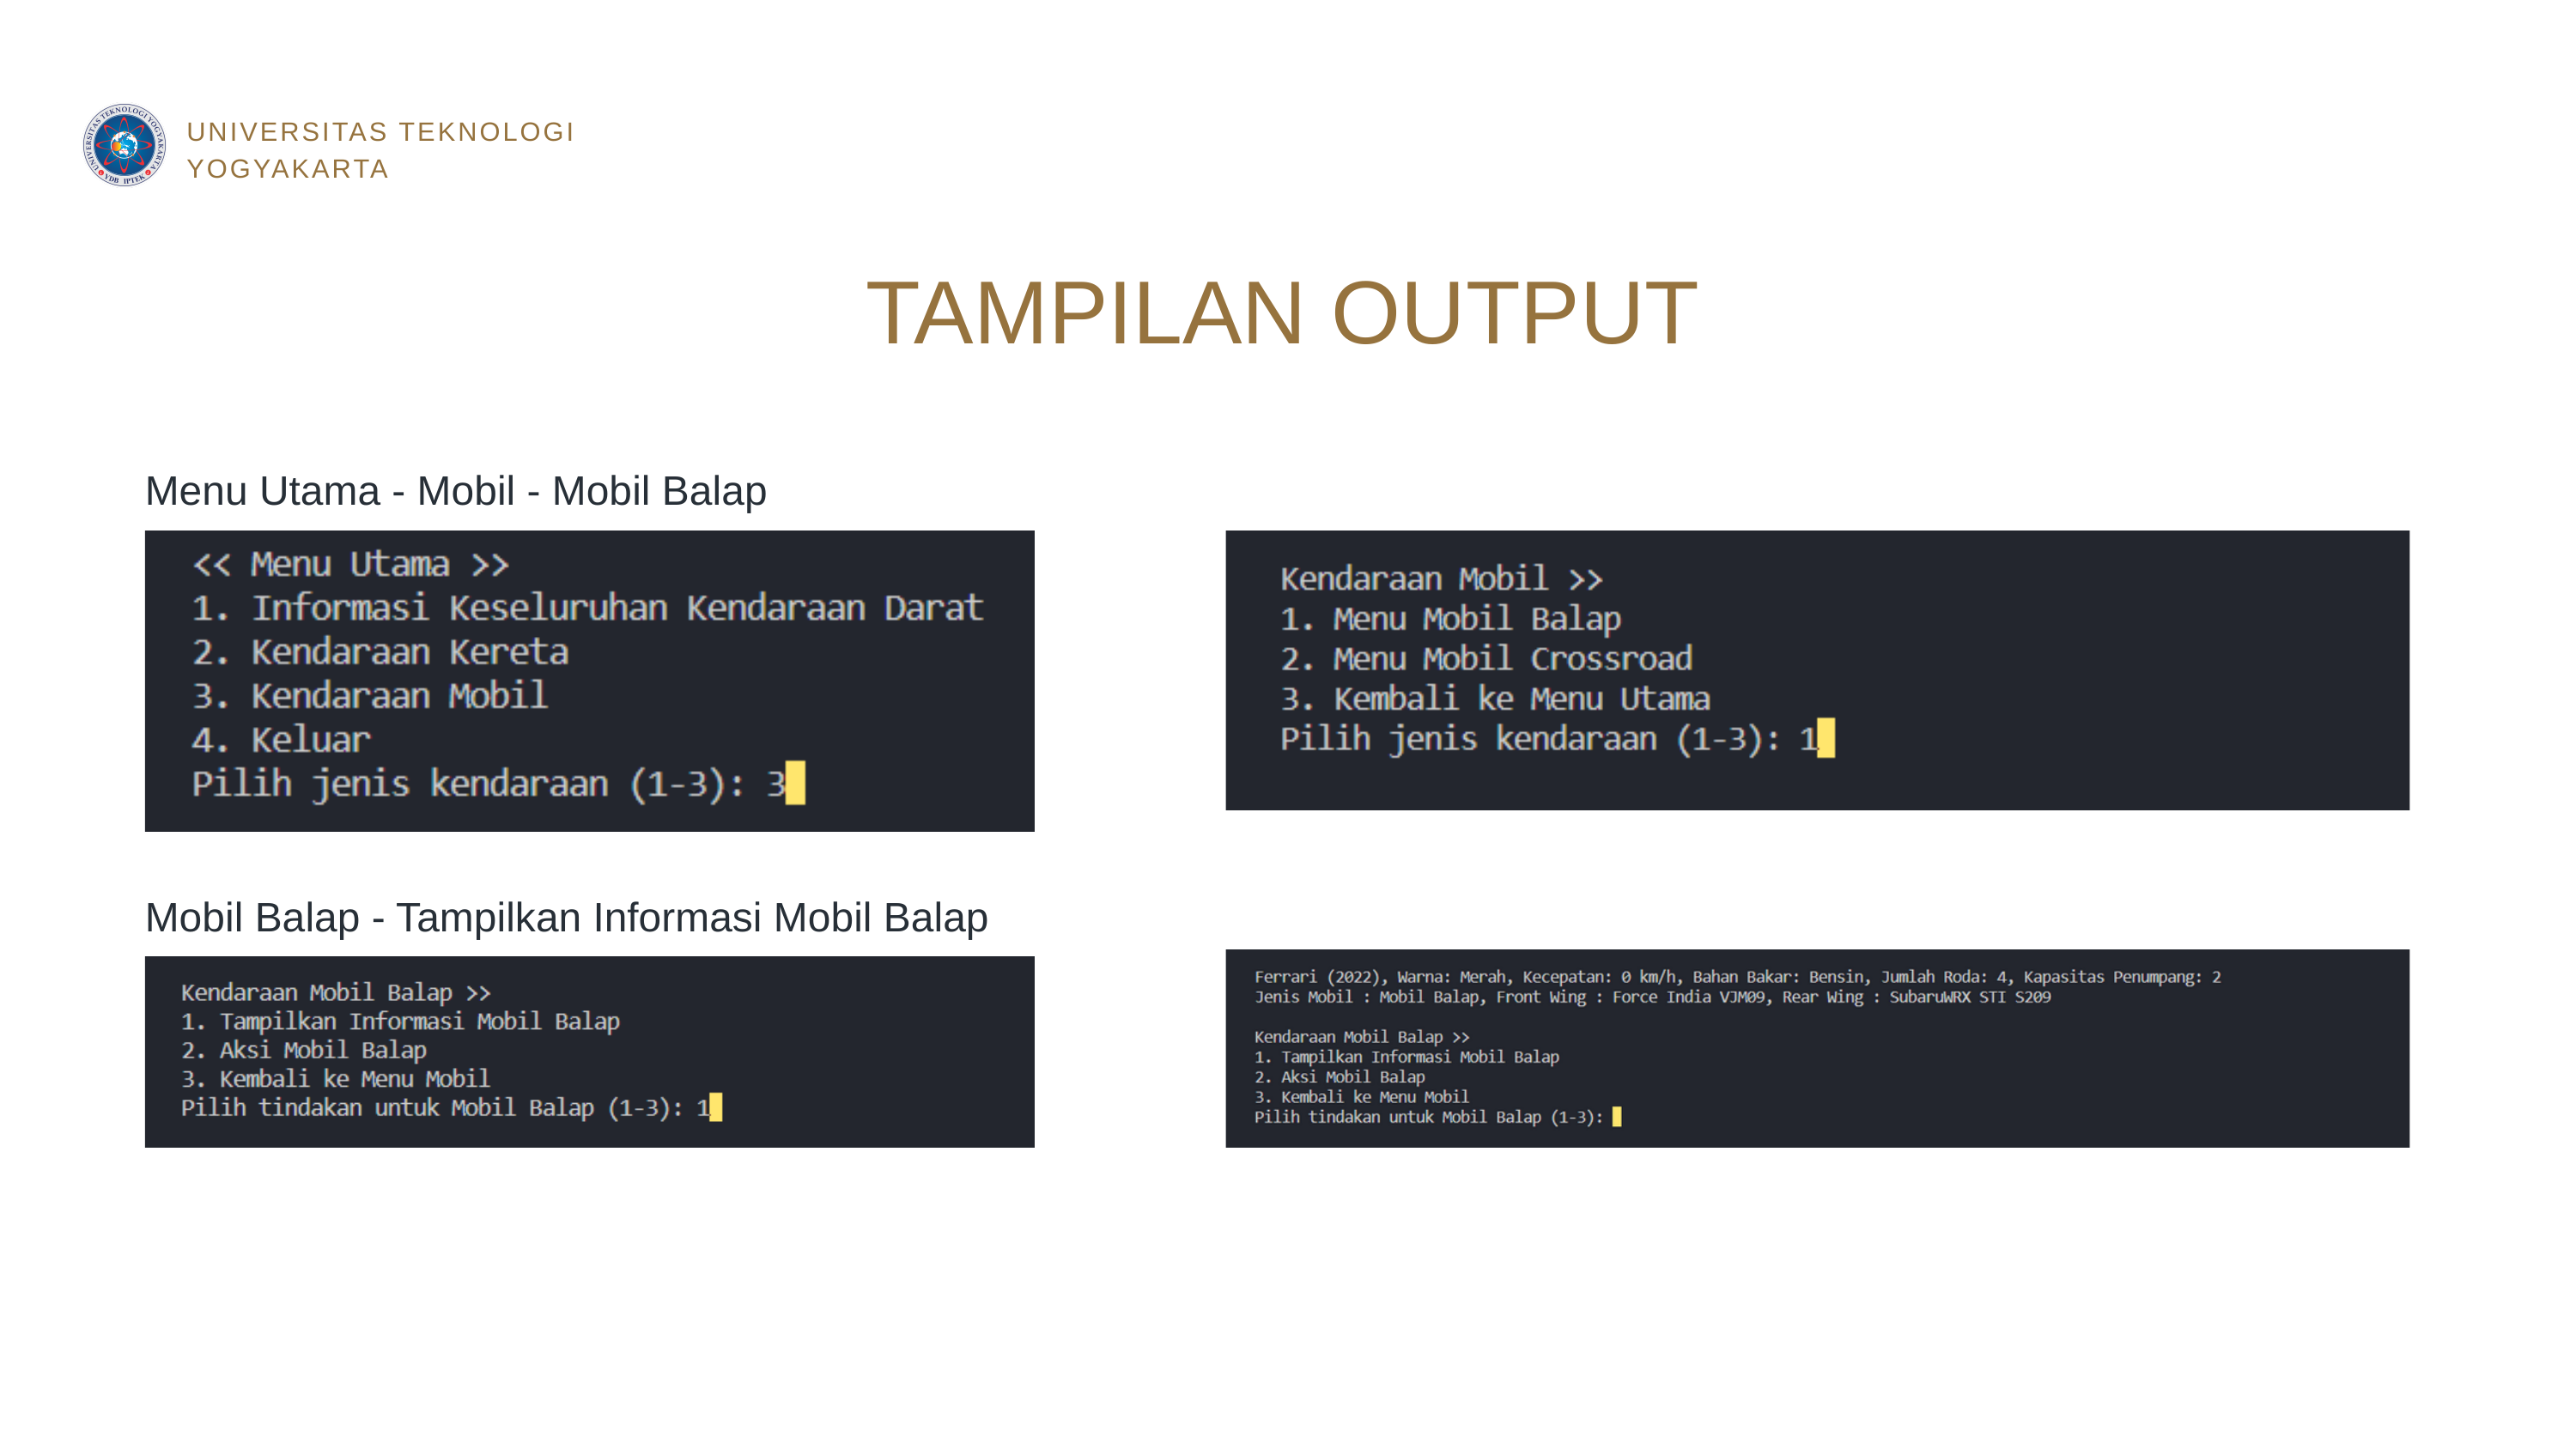

UNIVERSITAS TEKNOLOGI
YOGYAKARTA
TAMPILAN OUTPUT
Menu Utama - Mobil - Mobil Balap

Mobil Balap - Tampilkan Informasi Mobil Balap